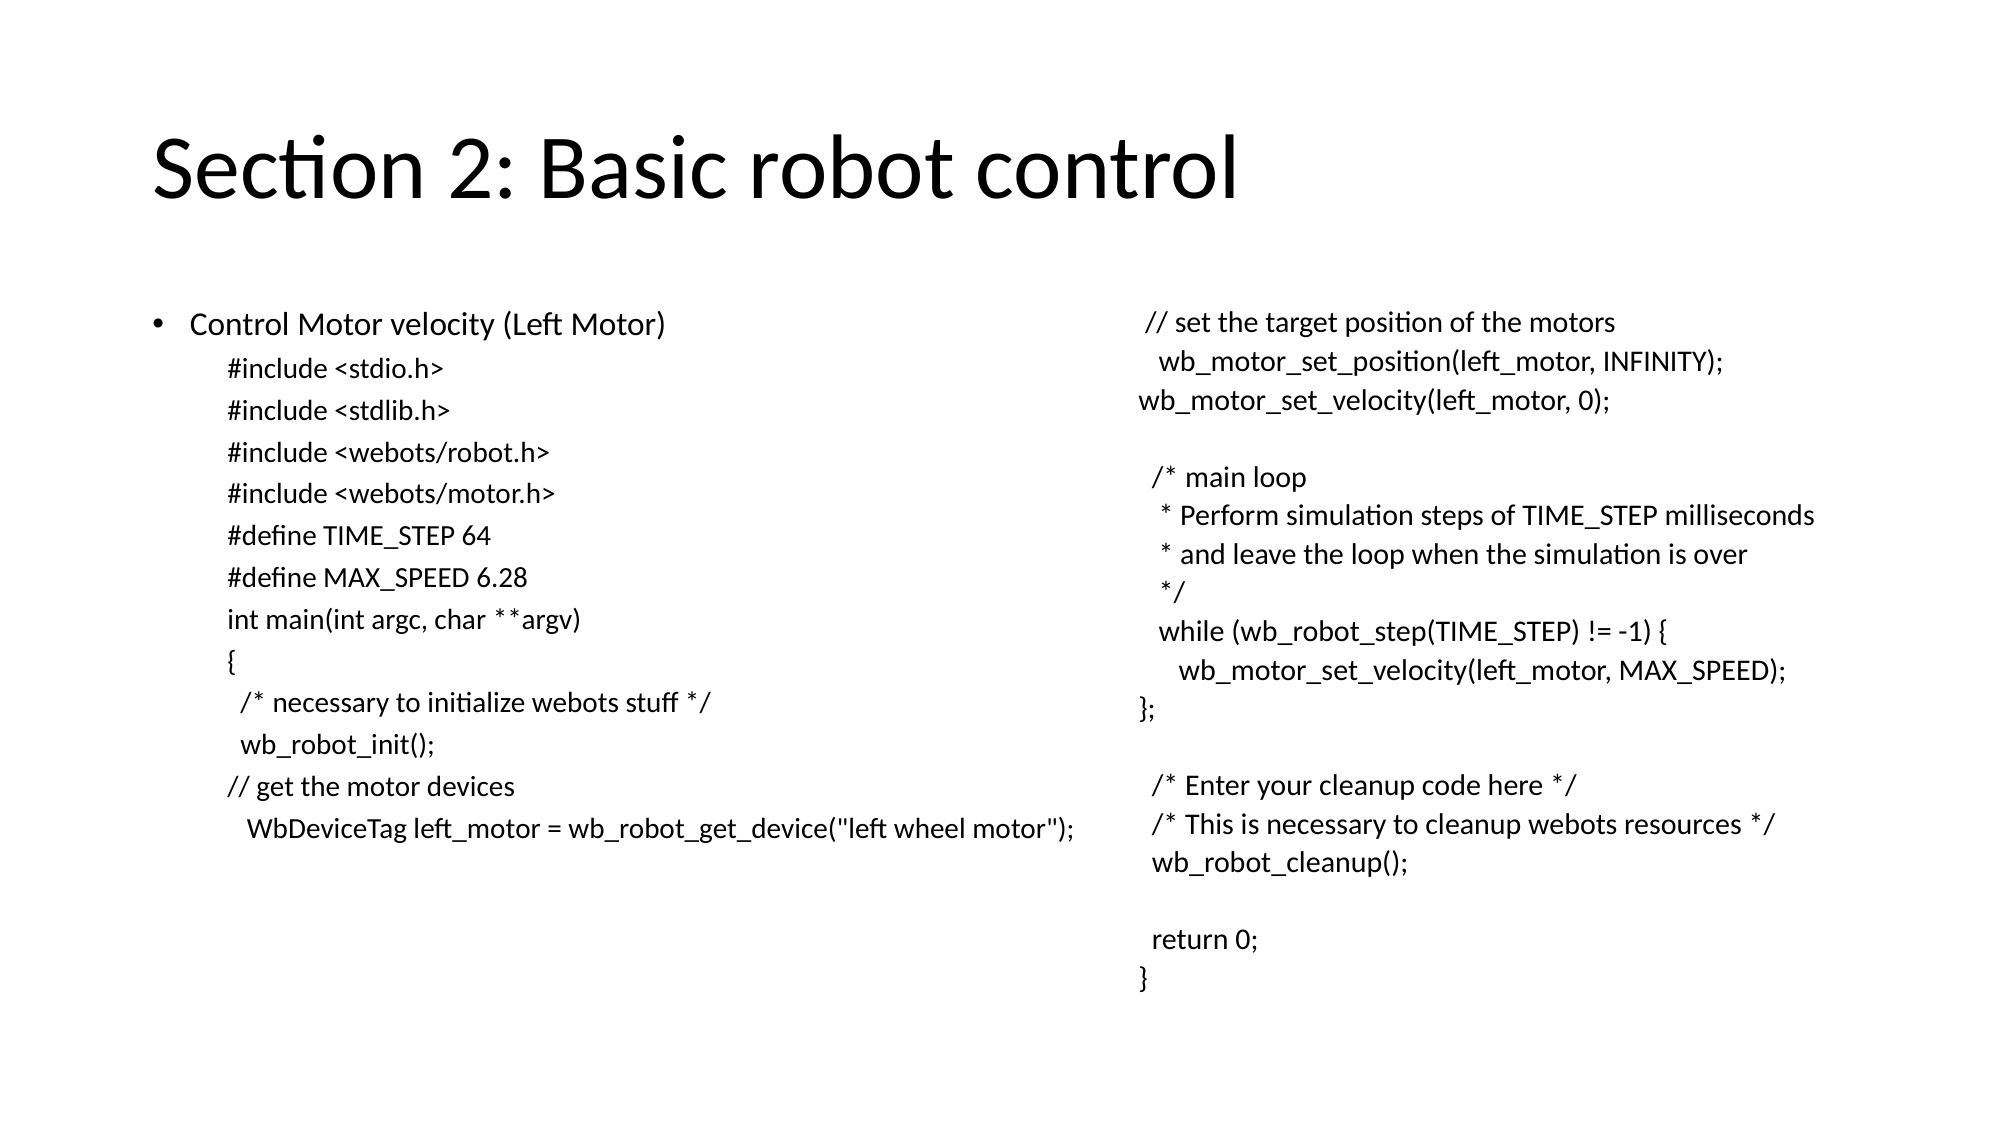

# Section 2: Basic robot control
Control Motor velocity (Left Motor)
#include <stdio.h>
#include <stdlib.h>
#include <webots/robot.h>
#include <webots/motor.h>
#define TIME_STEP 64
#define MAX_SPEED 6.28
int main(int argc, char **argv)
{
  /* necessary to initialize webots stuff */
  wb_robot_init();
// get the motor devices
   WbDeviceTag left_motor = wb_robot_get_device("left wheel motor");
 // set the target position of the motors
   wb_motor_set_position(left_motor, INFINITY);
wb_motor_set_velocity(left_motor, 0);

  /* main loop
   * Perform simulation steps of TIME_STEP milliseconds
   * and leave the loop when the simulation is over
   */
   while (wb_robot_step(TIME_STEP) != -1) {
      wb_motor_set_velocity(left_motor, MAX_SPEED);
};

  /* Enter your cleanup code here */
  /* This is necessary to cleanup webots resources */
  wb_robot_cleanup();

  return 0;
}